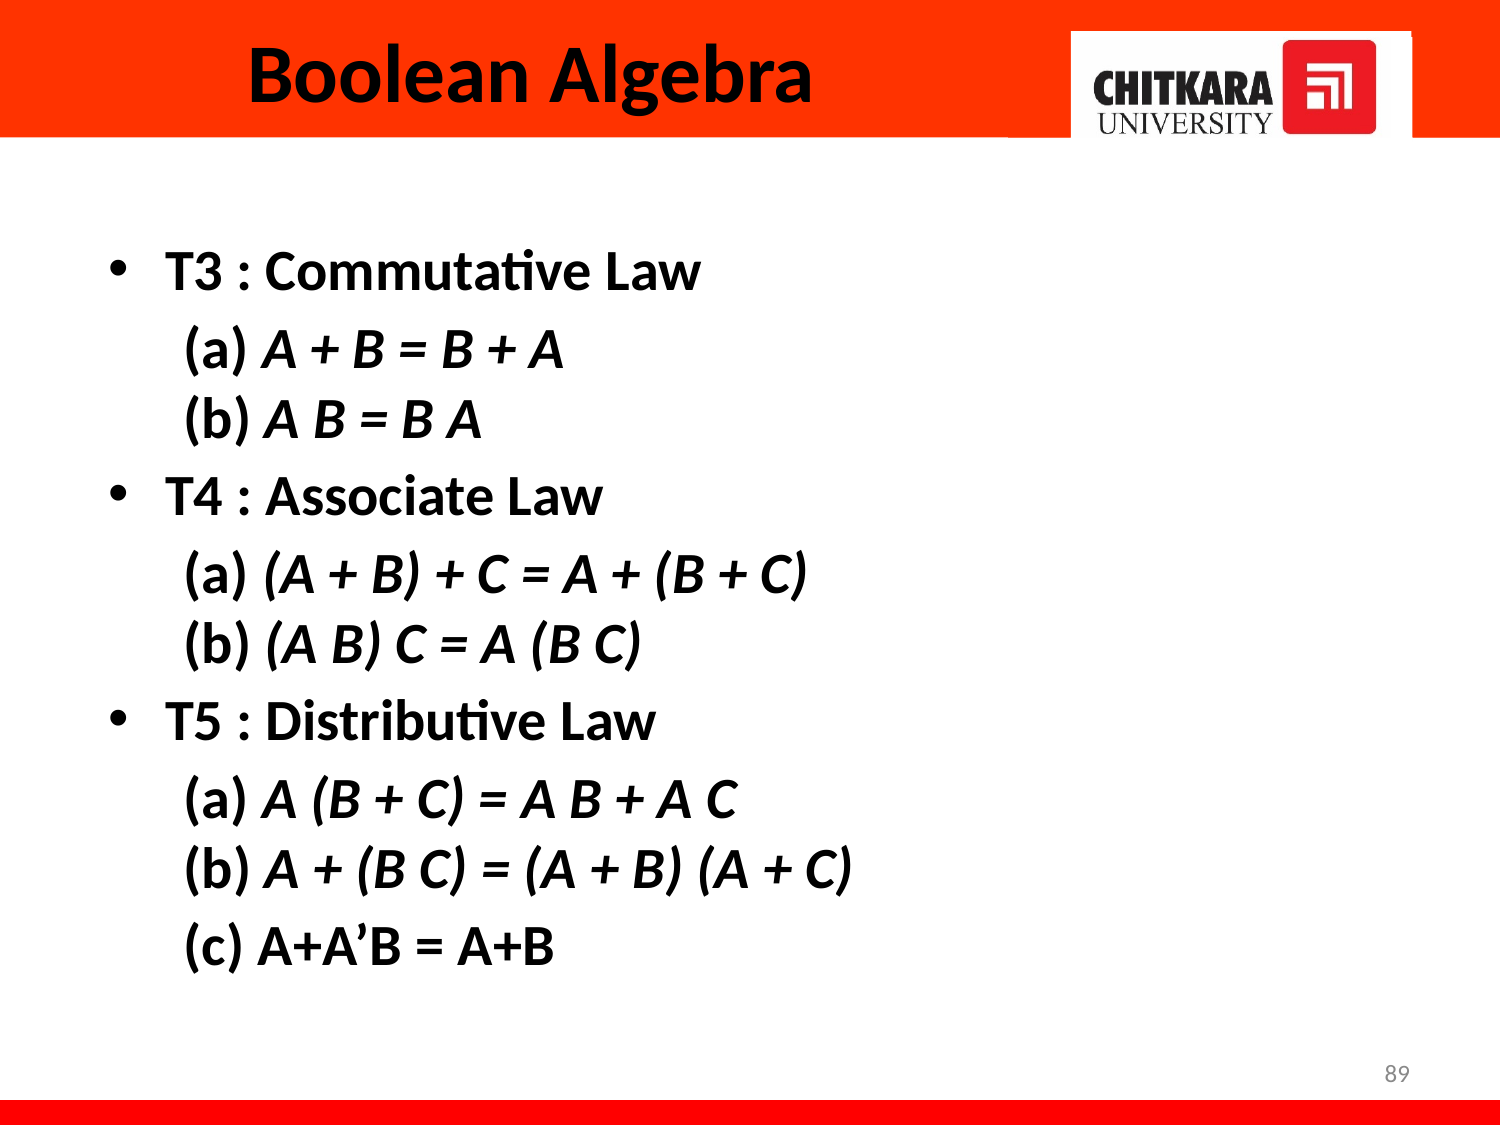

# Boolean Algebra
T3 : Commutative Law
(a) A + B = B + A
(b) A B = B A
T4 : Associate Law
(a) (A + B) + C = A + (B + C)
(b) (A B) C = A (B C)
T5 : Distributive Law
(a) A (B + C) = A B + A C
(b) A + (B C) = (A + B) (A + C)
(c) A+A’B = A+B

89